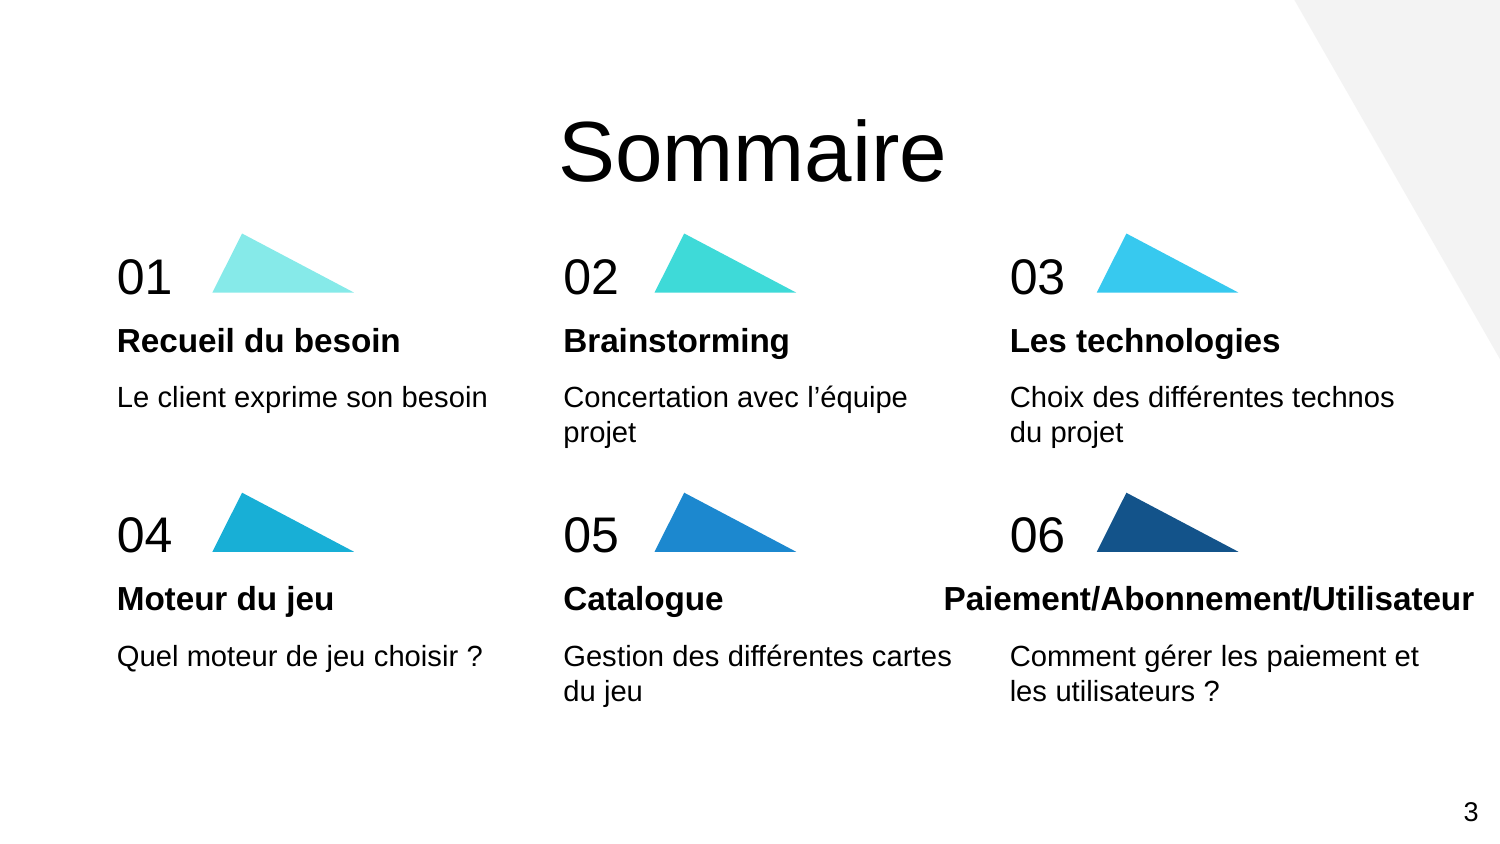

Sommaire

# 01
02
03
Recueil du besoin
Brainstorming
Les technologies
Le client exprime son besoin
Concertation avec l’équipe projet
Choix des différentes technos du projet

04
05
06
Moteur du jeu
Catalogue
Paiement/Abonnement/Utilisateur
Quel moteur de jeu choisir ?
Gestion des différentes cartes du jeu
Comment gérer les paiement et les utilisateurs ?
3